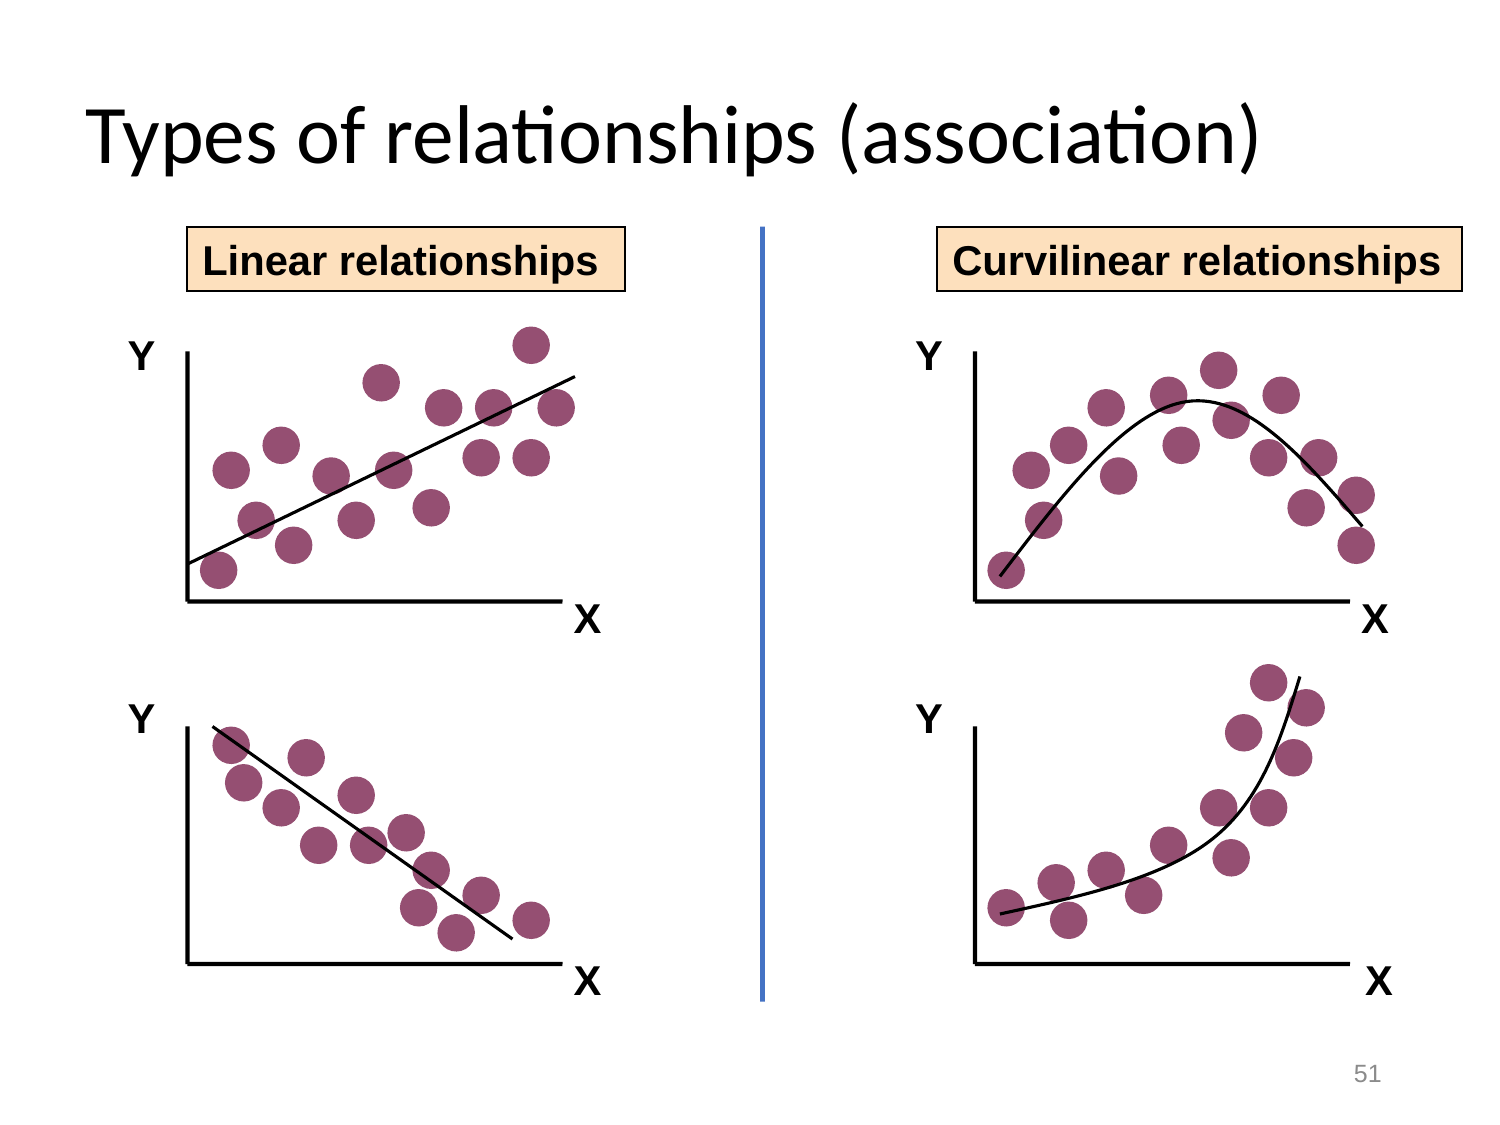

Types of relationships (association)
Linear relationships

Curvilinear relationships
Y
Y

X
X

Y
Y

X
X

51